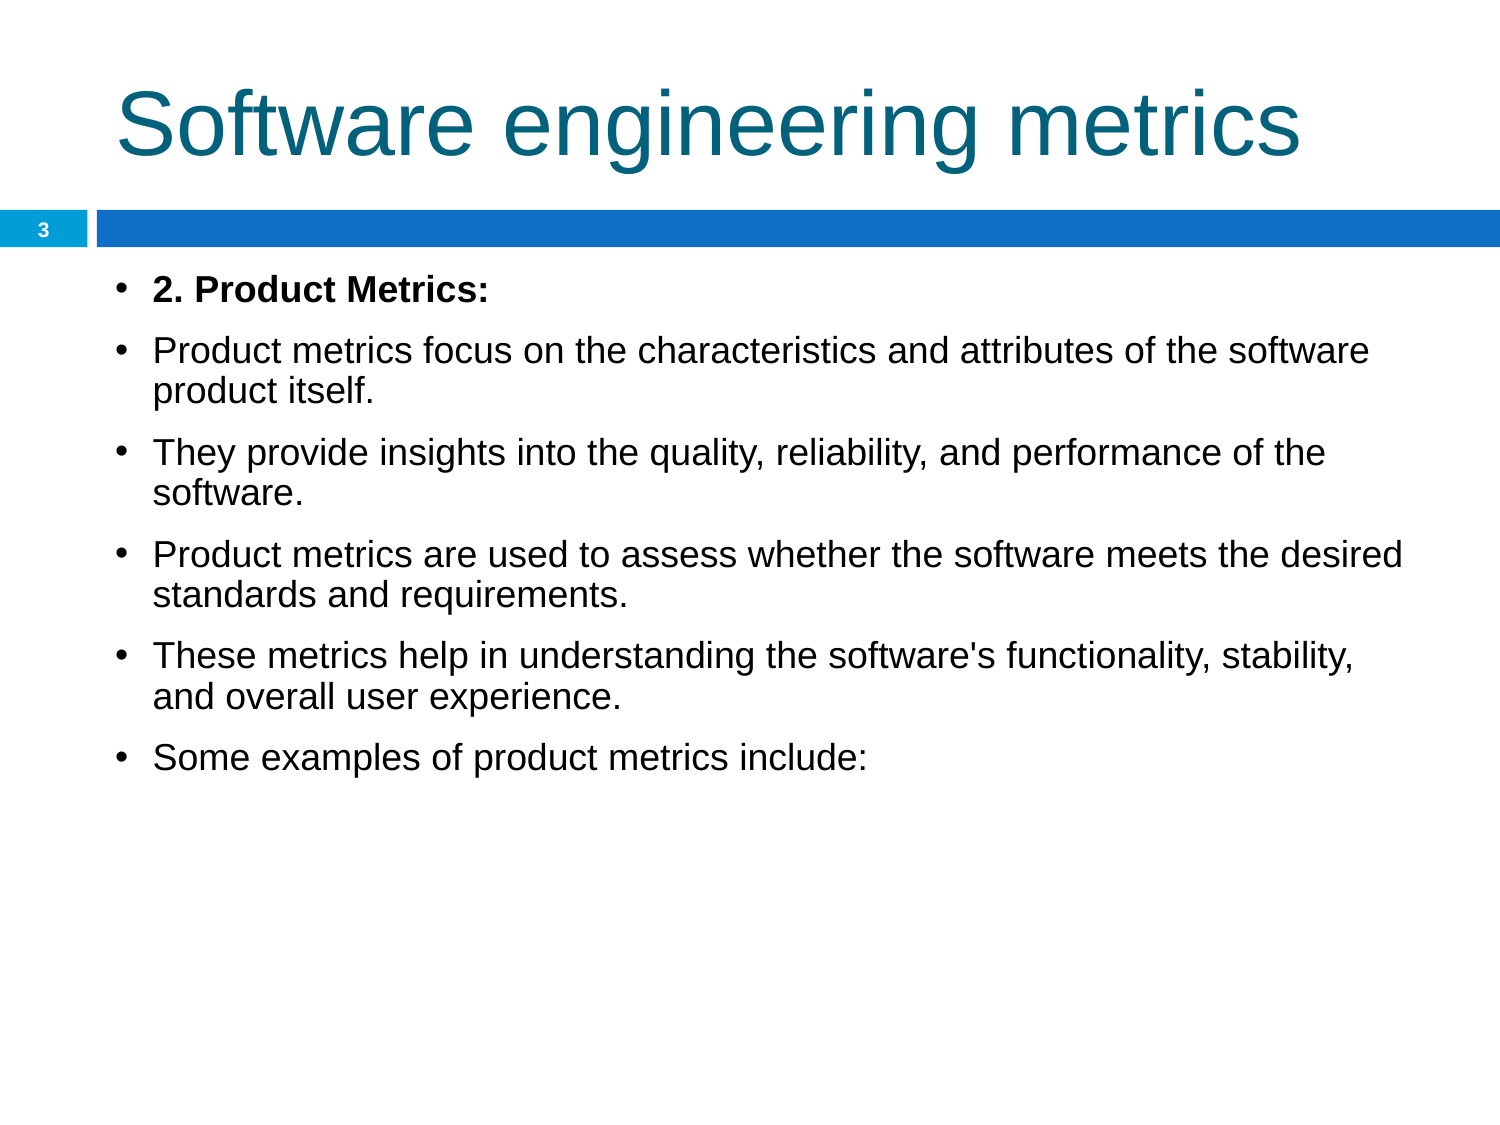

Software engineering metrics
3
2. Product Metrics:
Product metrics focus on the characteristics and attributes of the software product itself.
They provide insights into the quality, reliability, and performance of the software.
Product metrics are used to assess whether the software meets the desired standards and requirements.
These metrics help in understanding the software's functionality, stability, and overall user experience.
Some examples of product metrics include: